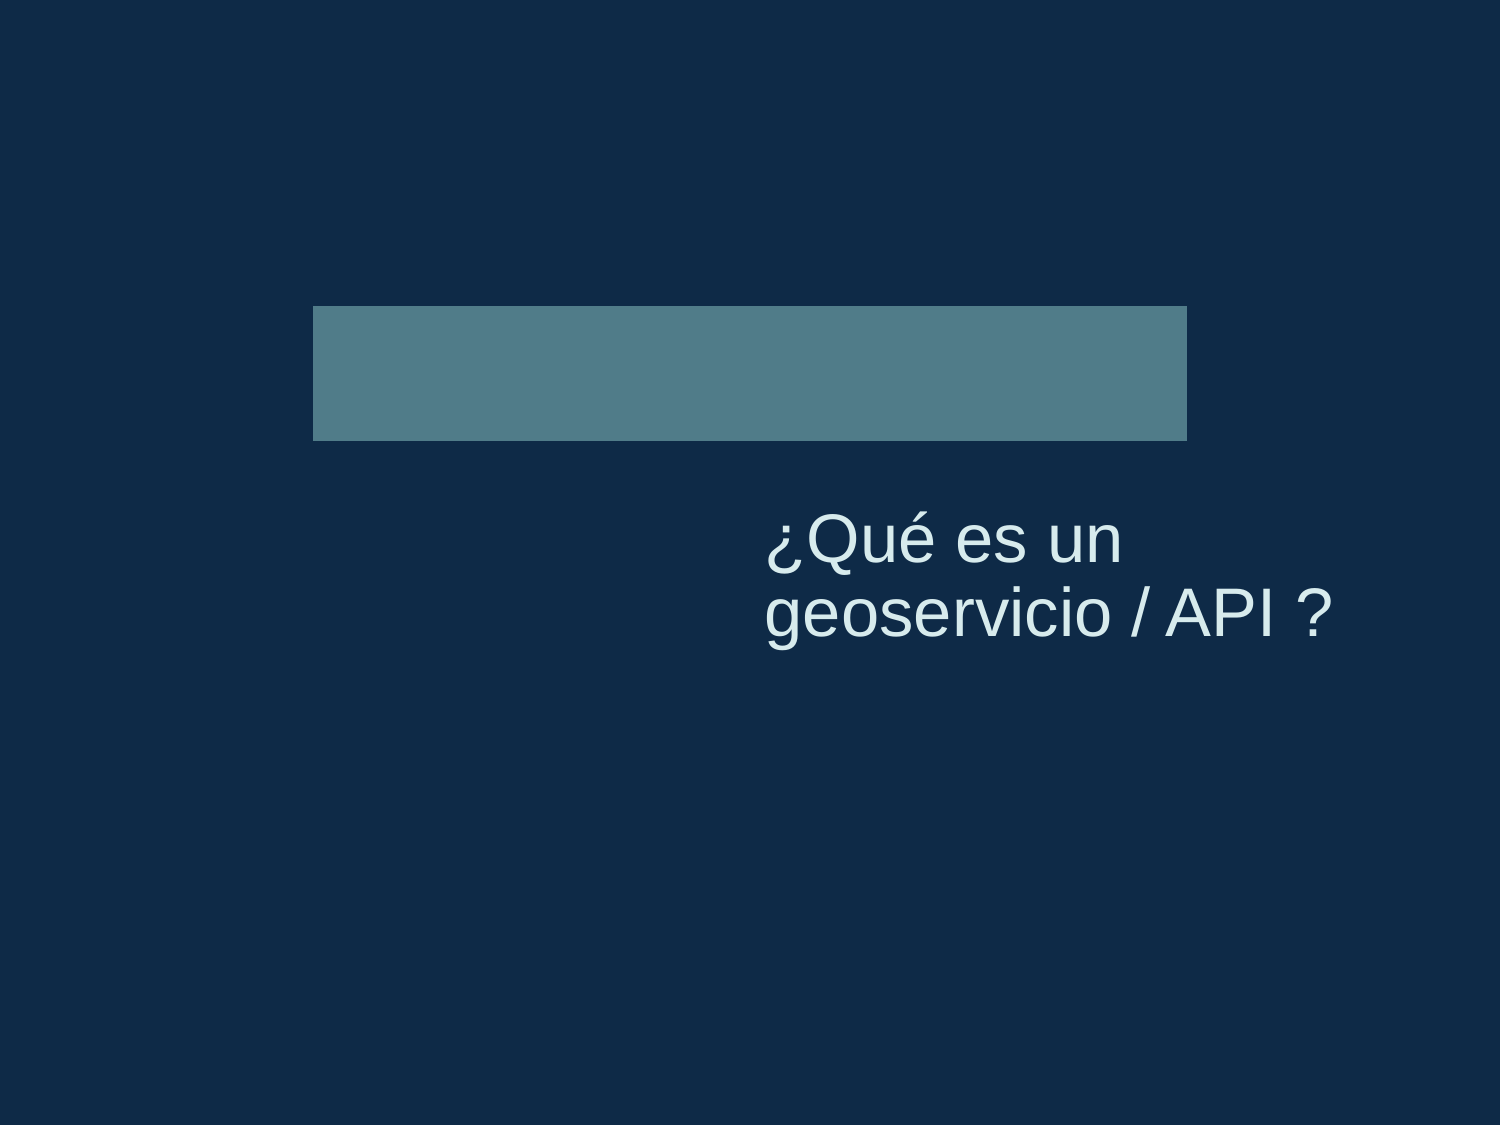

¿Qué es un geoservicio / API ?